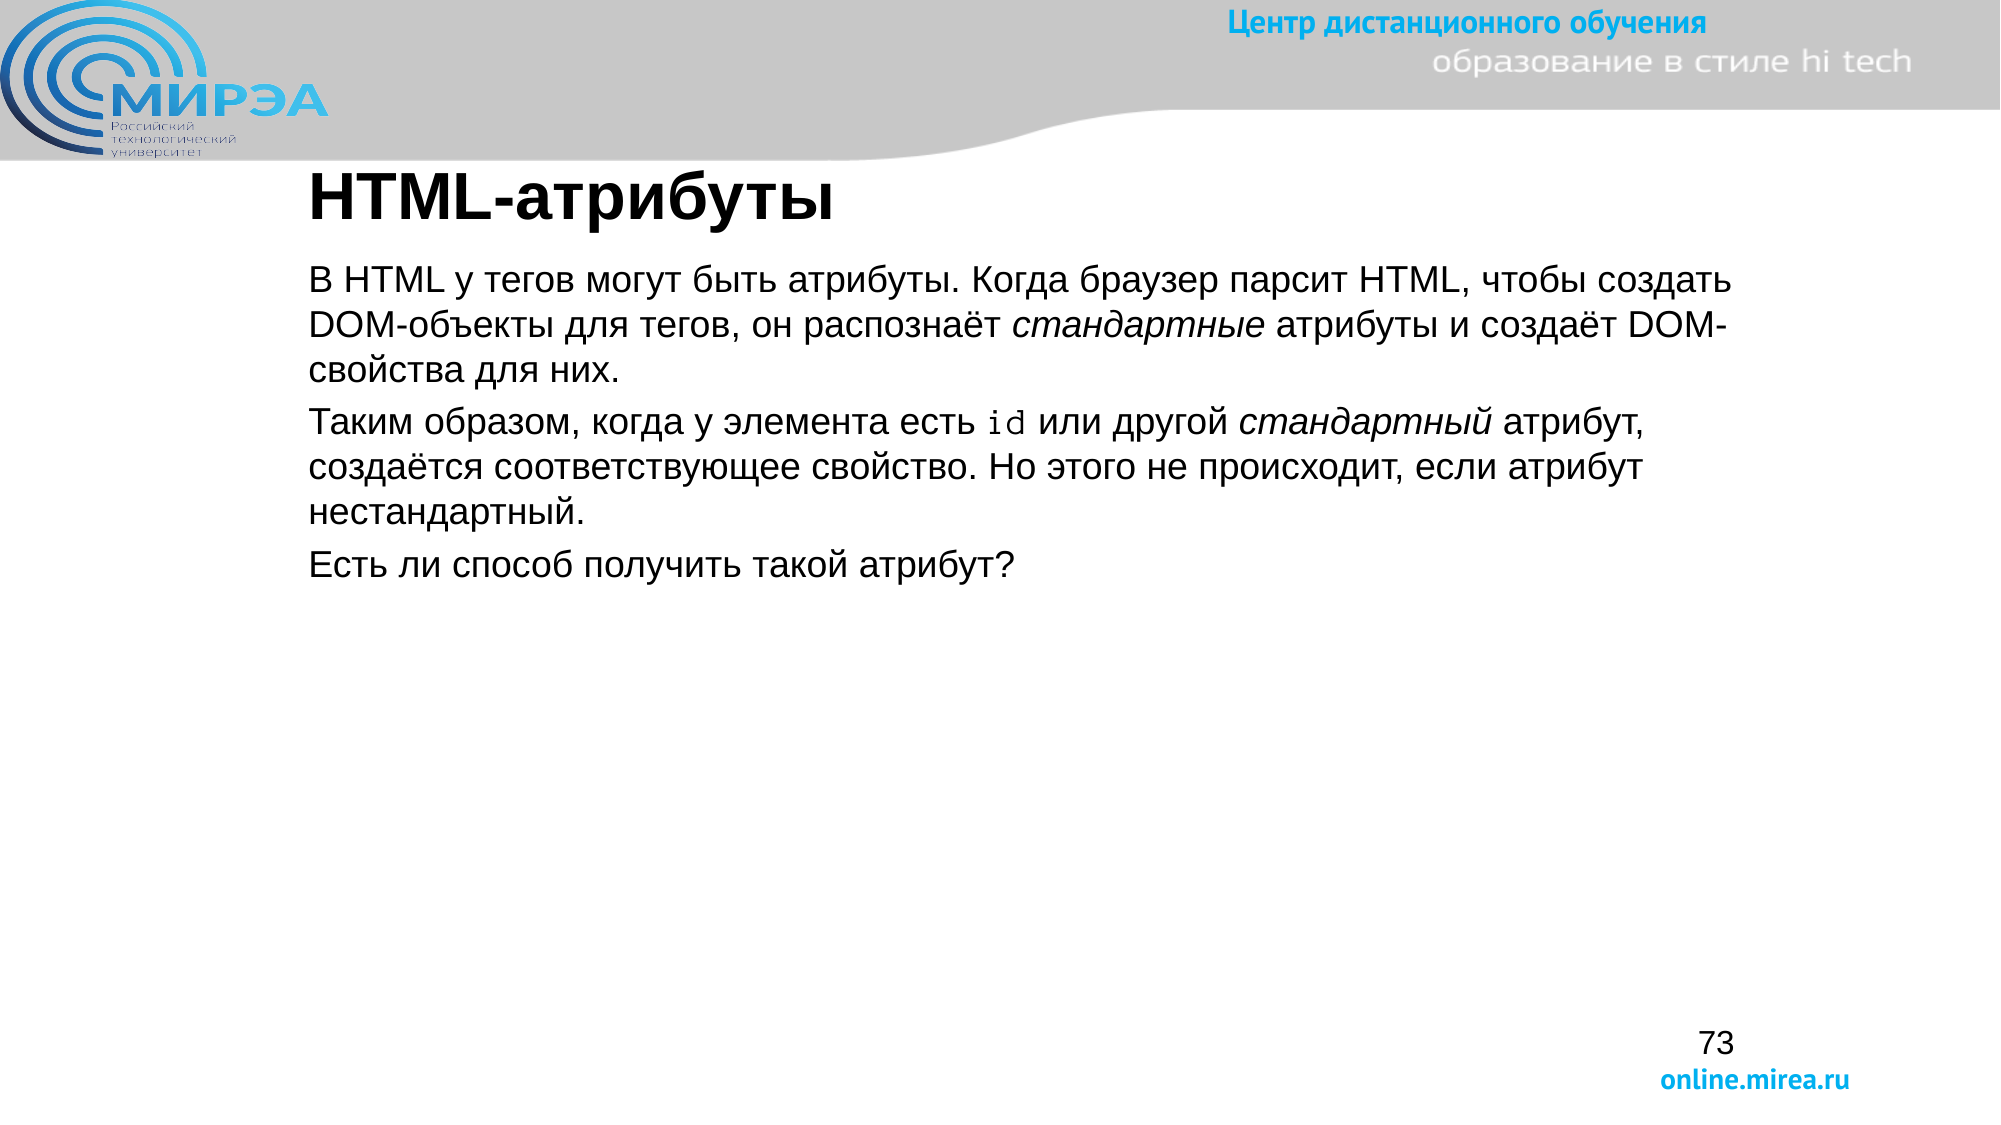

HTML-атрибуты
В HTML у тегов могут быть атрибуты. Когда браузер парсит HTML, чтобы создать DOM-объекты для тегов, он распознаёт стандартные атрибуты и создаёт DOM-свойства для них.
Таким образом, когда у элемента есть id или другой стандартный атрибут, создаётся соответствующее свойство. Но этого не происходит, если атрибут нестандартный.
Есть ли способ получить такой атрибут?

73